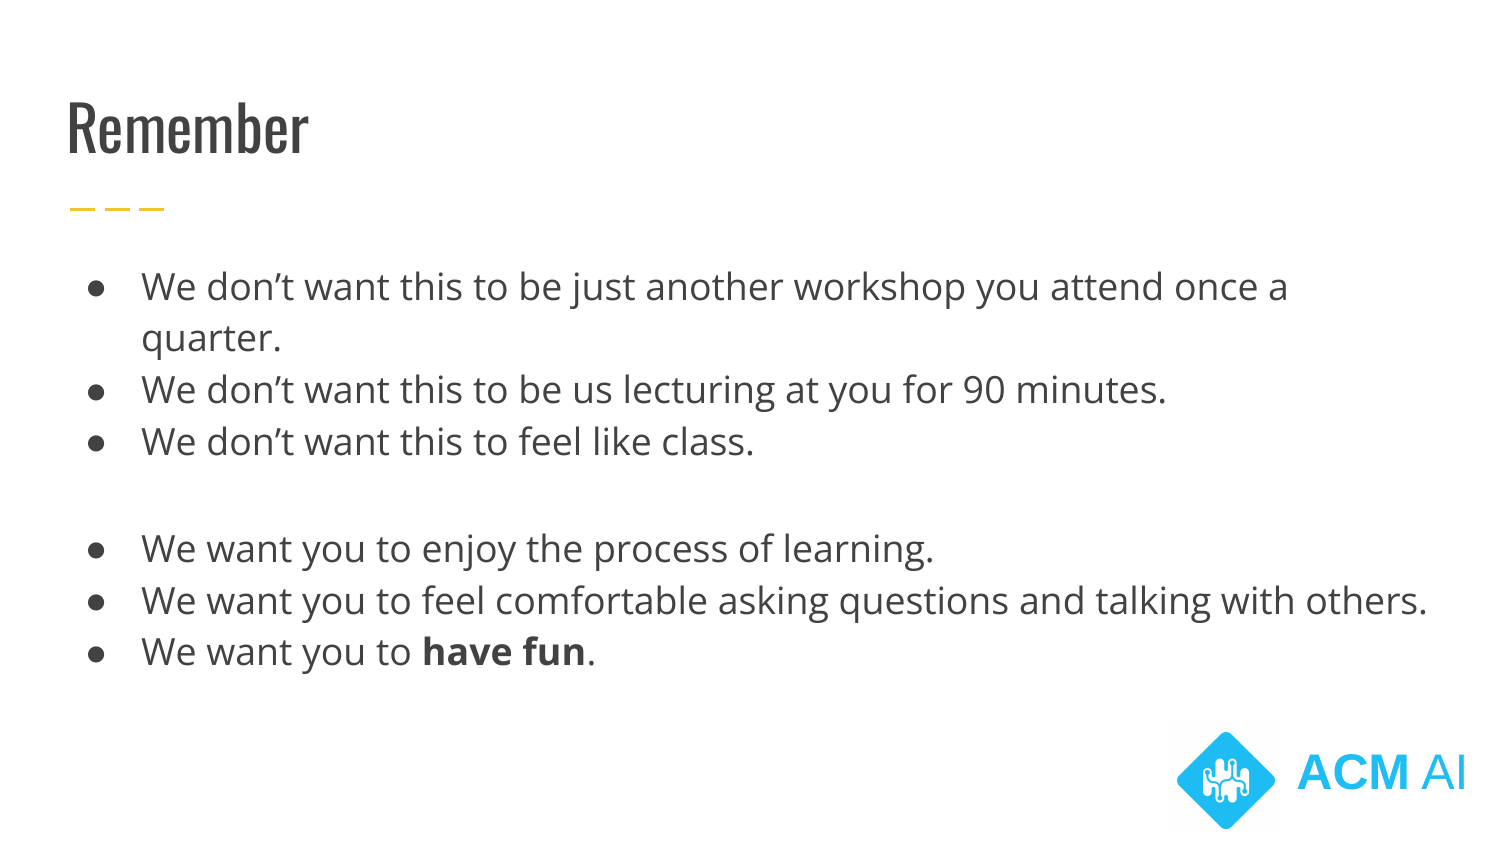

# Remember
We don’t want this to be just another workshop you attend once a quarter.
We don’t want this to be us lecturing at you for 90 minutes.
We don’t want this to feel like class.
We want you to enjoy the process of learning.
We want you to feel comfortable asking questions and talking with others.
We want you to have fun.